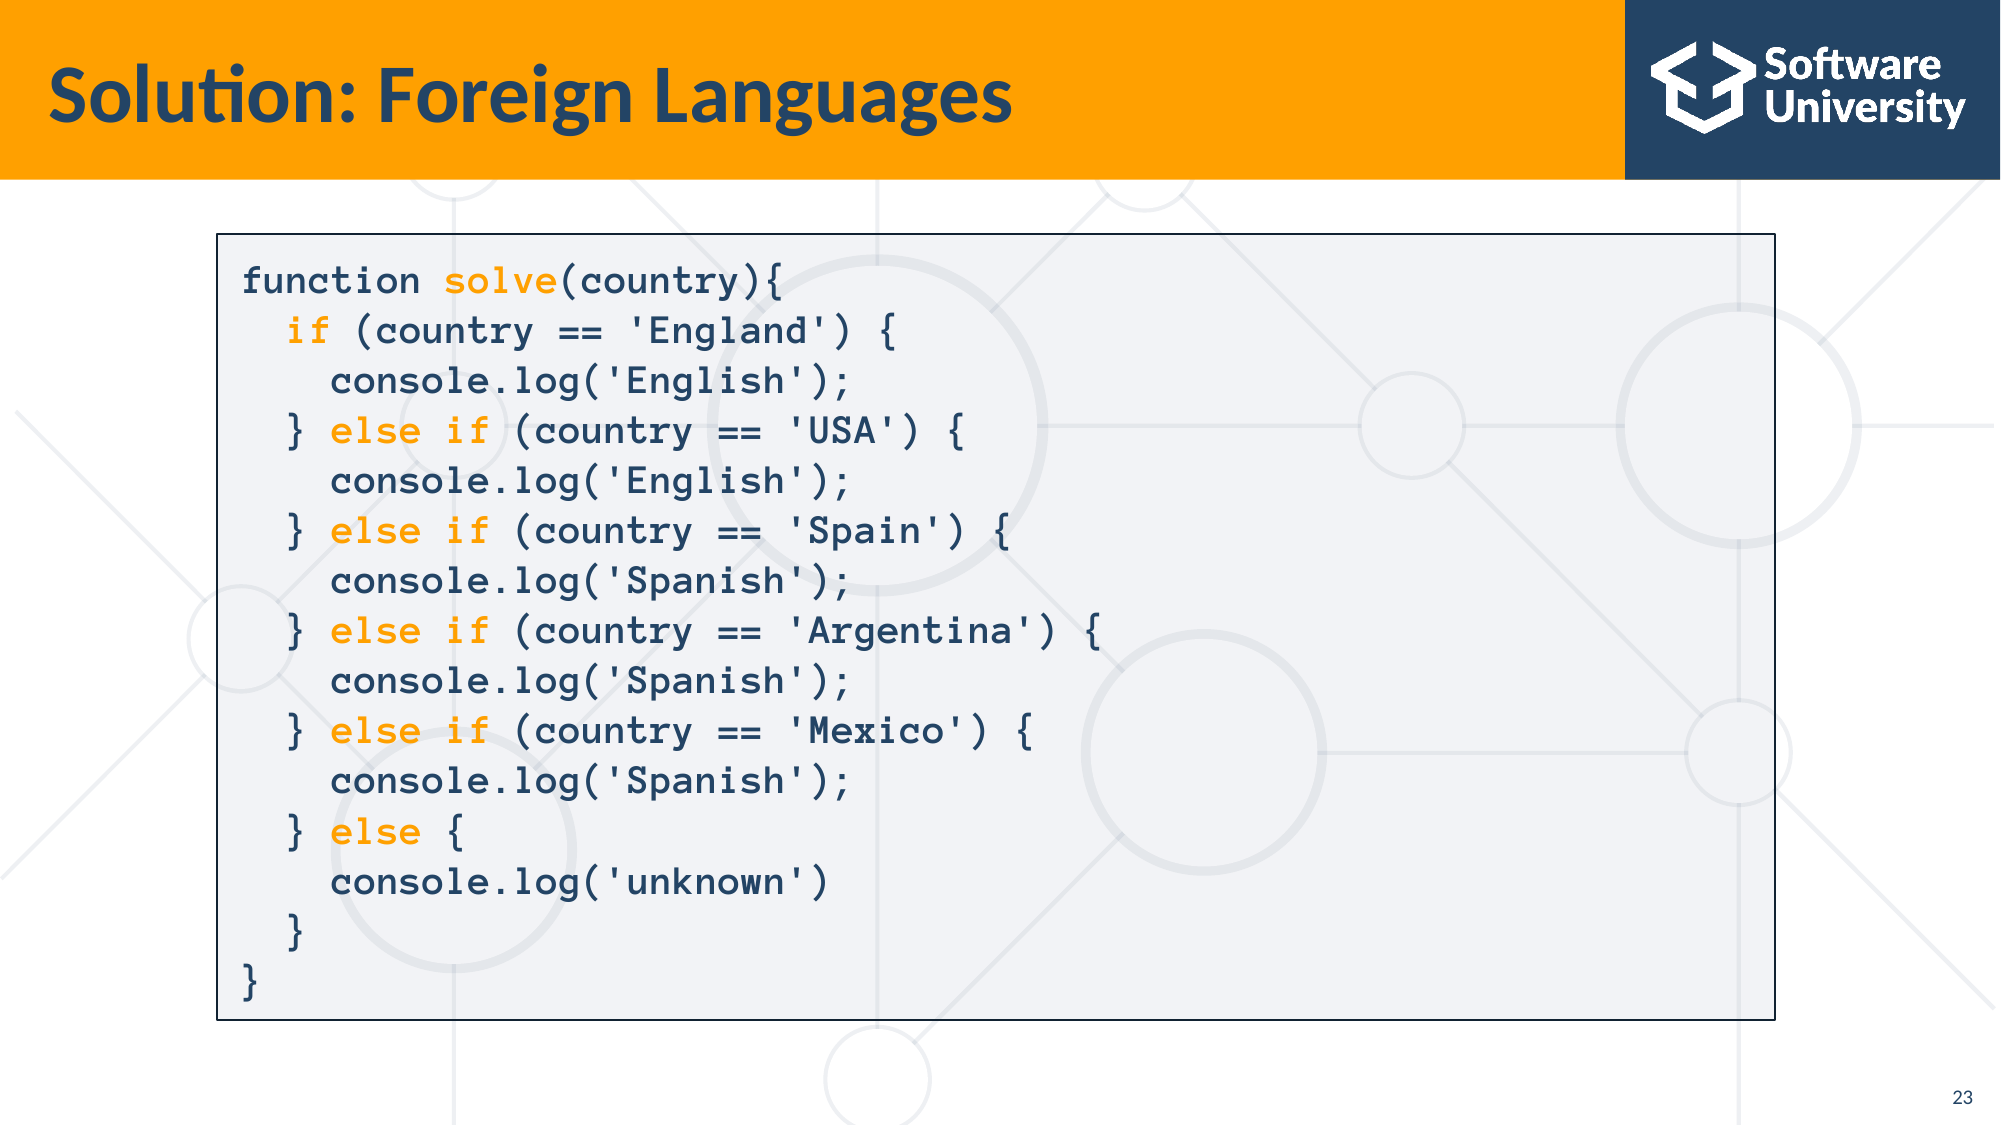

# Solution: Foreign Languages
function solve(country){
  if (country == 'England') {
    console.log('English');
  } else if (country == 'USA') {
    console.log('English');
  } else if (country == 'Spain') {
    console.log('Spanish');
  } else if (country == 'Argentina') {
    console.log('Spanish');
  } else if (country == 'Mexico') {
    console.log('Spanish');
  } else {
    console.log('unknown')
  }
}
23